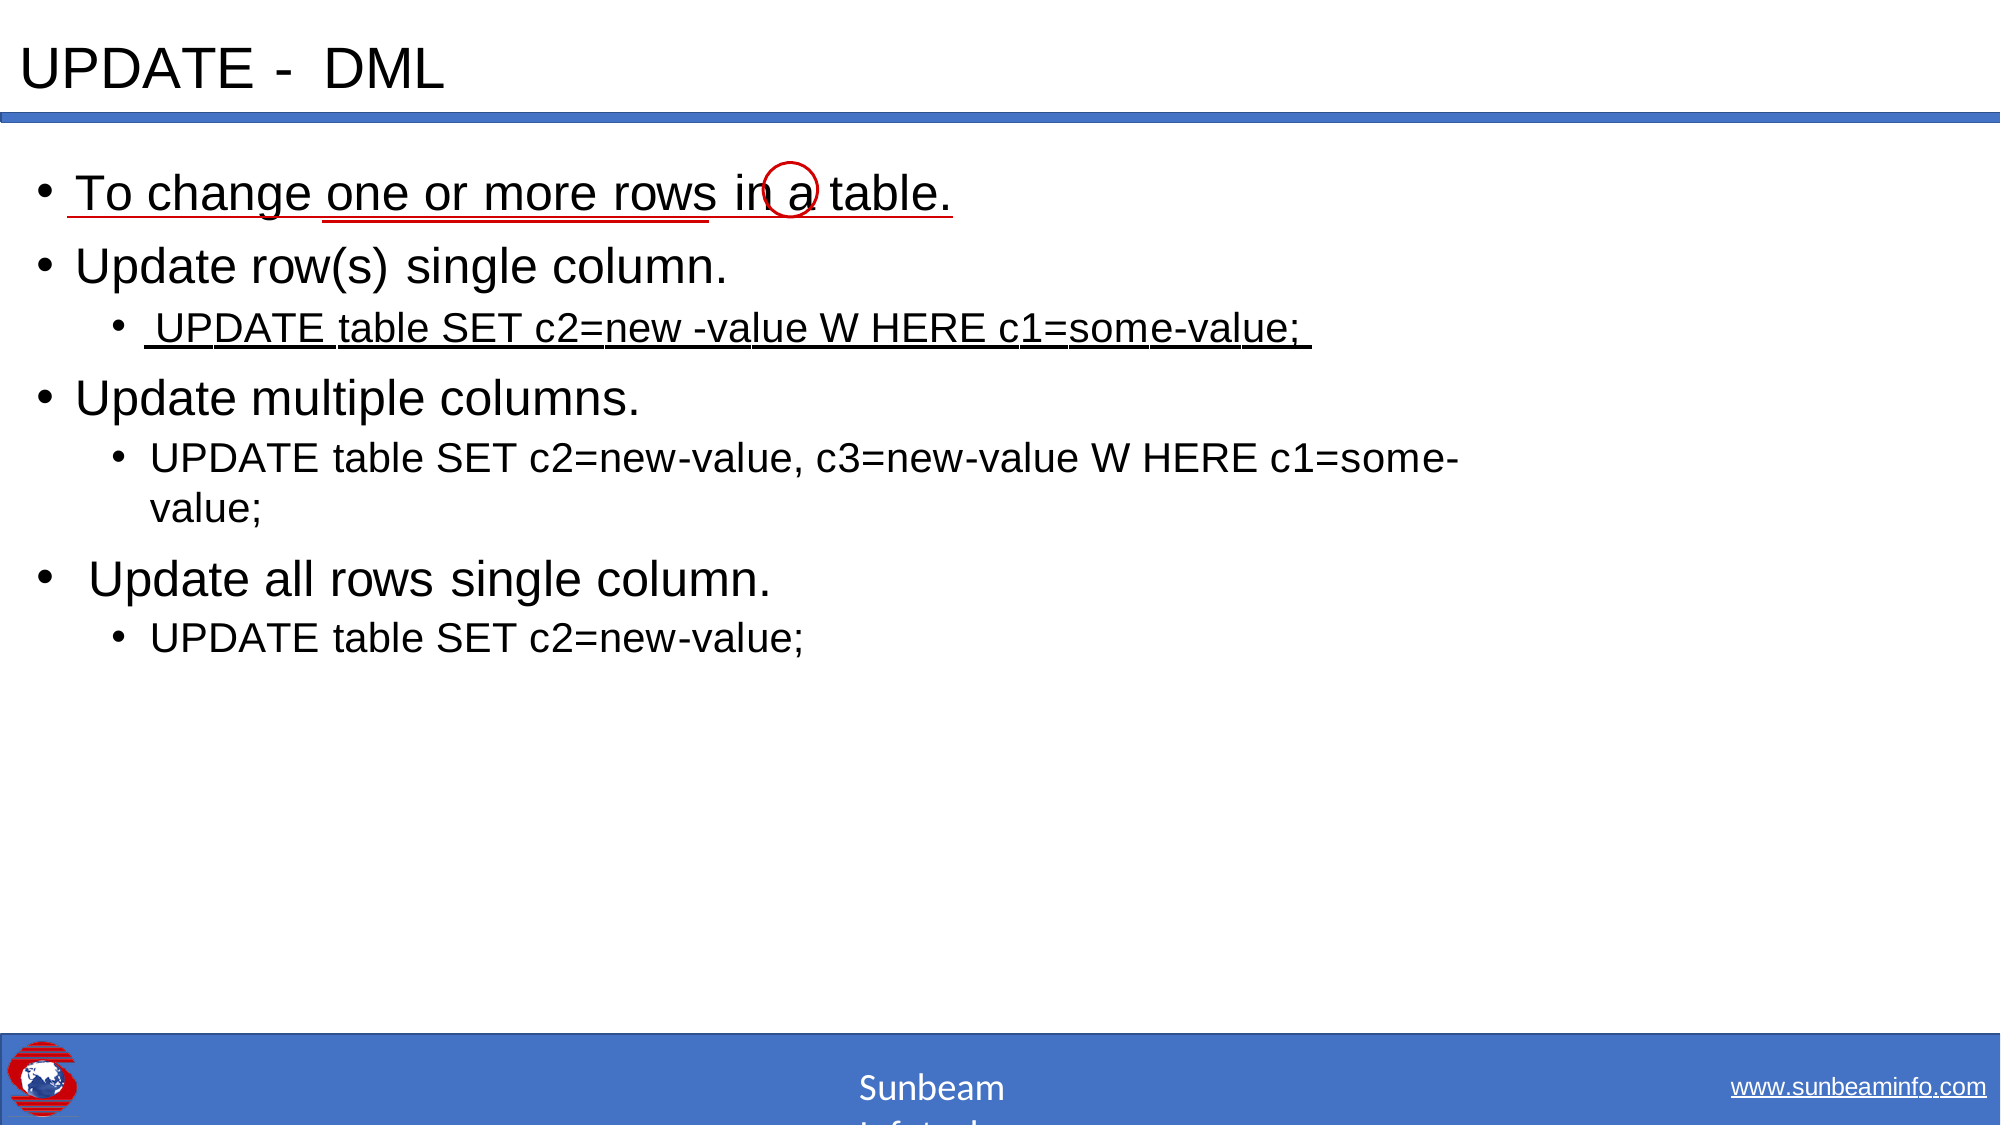

# UPDATE - DML

To change one or more rows in a table.
Update row(s) single column.
 UPDATE table SET c2=new -value W HERE c1=some-value;
Update multiple columns.
UPDATE table SET c2=new-value, c3=new-value W HERE c1=some-value;
Update all rows single column.
UPDATE table SET c2=new-value;

Sunbeam Infotech
www.sunbeaminfo.com